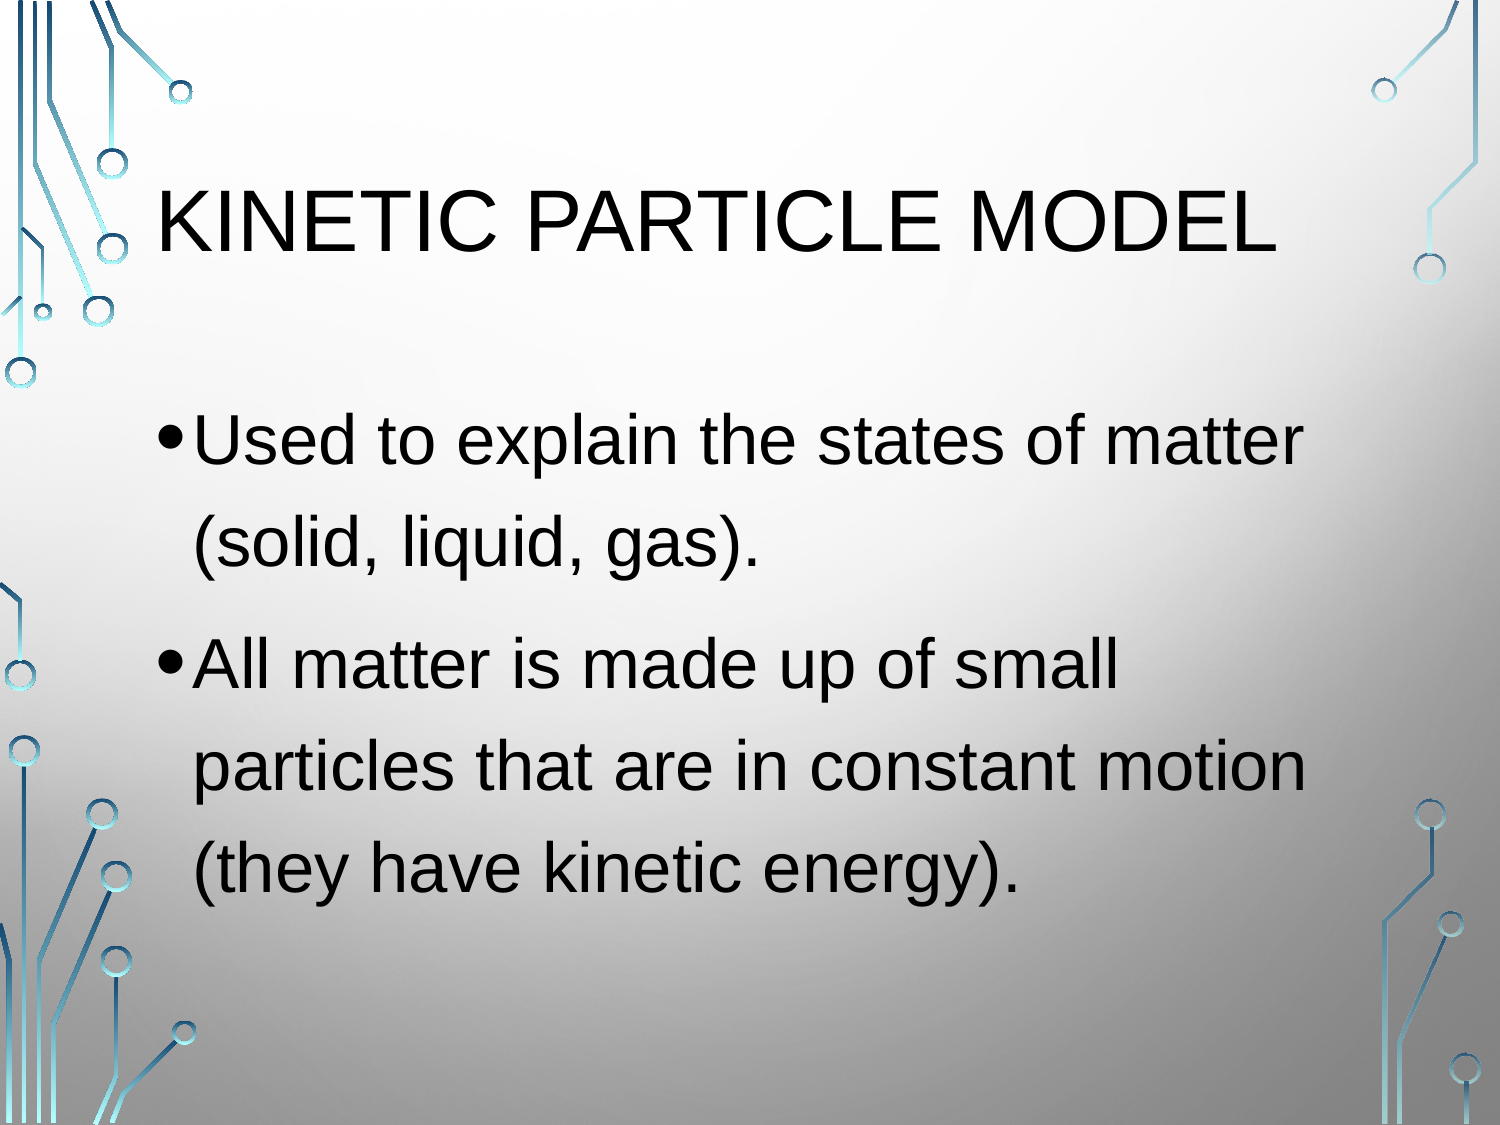

# Kinetic particle model
Used to explain the states of matter (solid, liquid, gas).
All matter is made up of small particles that are in constant motion (they have kinetic energy).